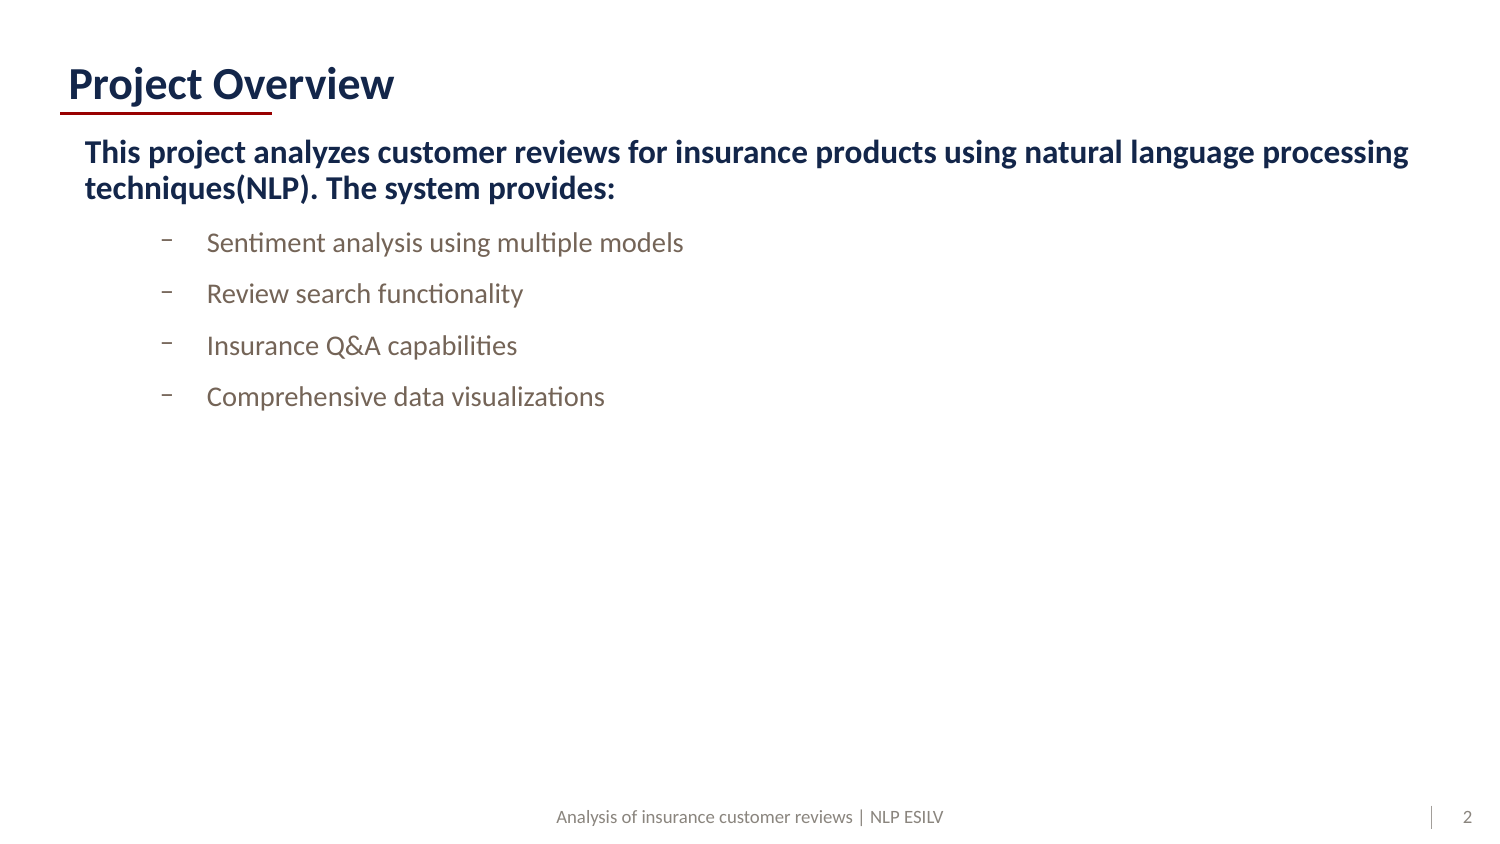

# Project Overview
This project analyzes customer reviews for insurance products using natural language processing techniques(NLP). The system provides:
Sentiment analysis using multiple models
Review search functionality
Insurance Q&A capabilities
Comprehensive data visualizations